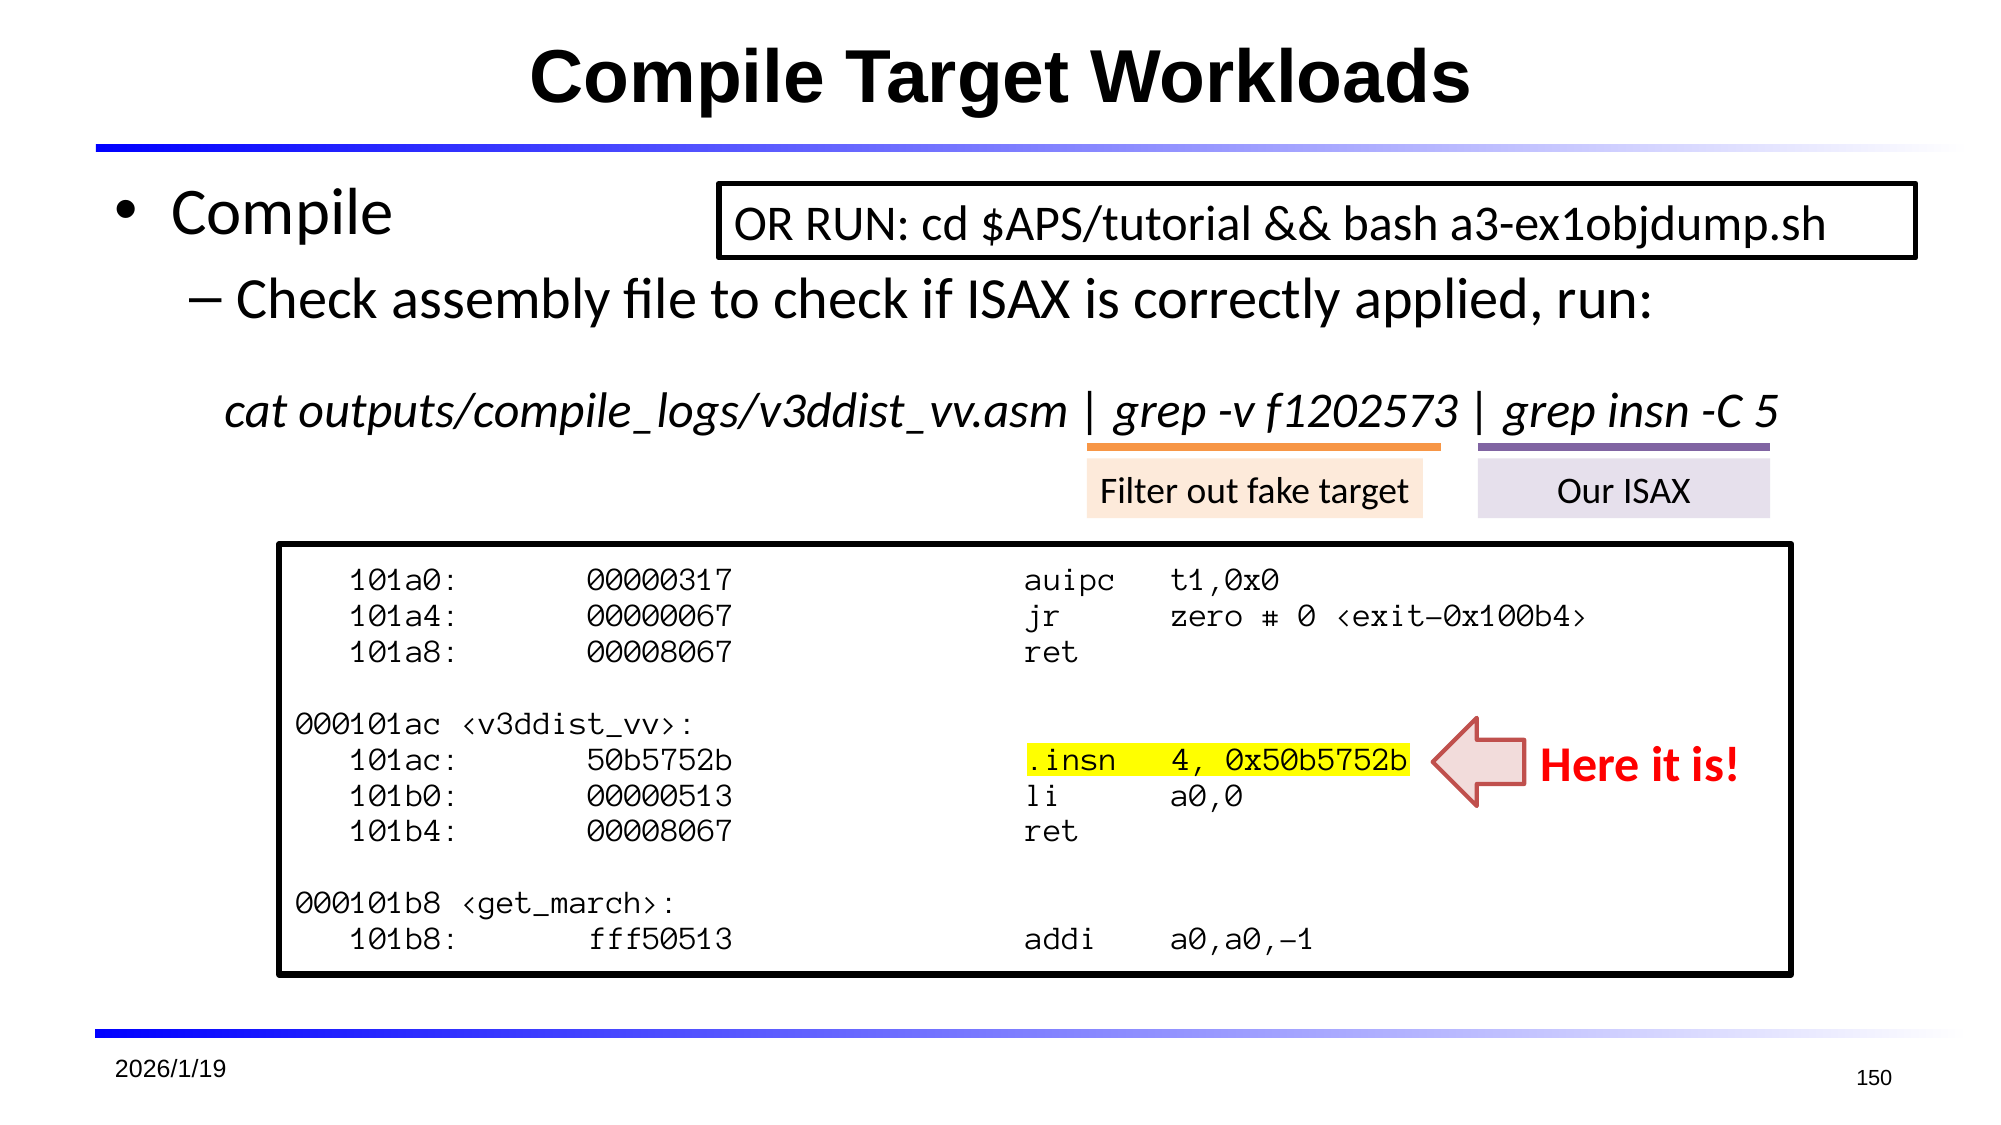

# Compile Target Workloads
Compile
Check assembly file to check if ISAX is correctly applied, run:
OR RUN: cd $APS/tutorial && bash a3-ex1objdump.sh
cat outputs/compile_logs/v3ddist_vv.asm | grep -v f1202573 | grep insn -C 5
Filter out fake target
Our ISAX
   101a0:       00000317                auipc   t1,0x0
   101a4:       00000067                jr      zero # 0 <exit-0x100b4>
   101a8:       00008067                ret

000101ac <v3ddist_vv>:
   101ac:       50b5752b                .insn   4, 0x50b5752b
   101b0:       00000513                li      a0,0
   101b4:       00008067                ret

000101b8 <get_march>:
   101b8:       fff50513                addi    a0,a0,-1

Here it is!
2026/1/19
150